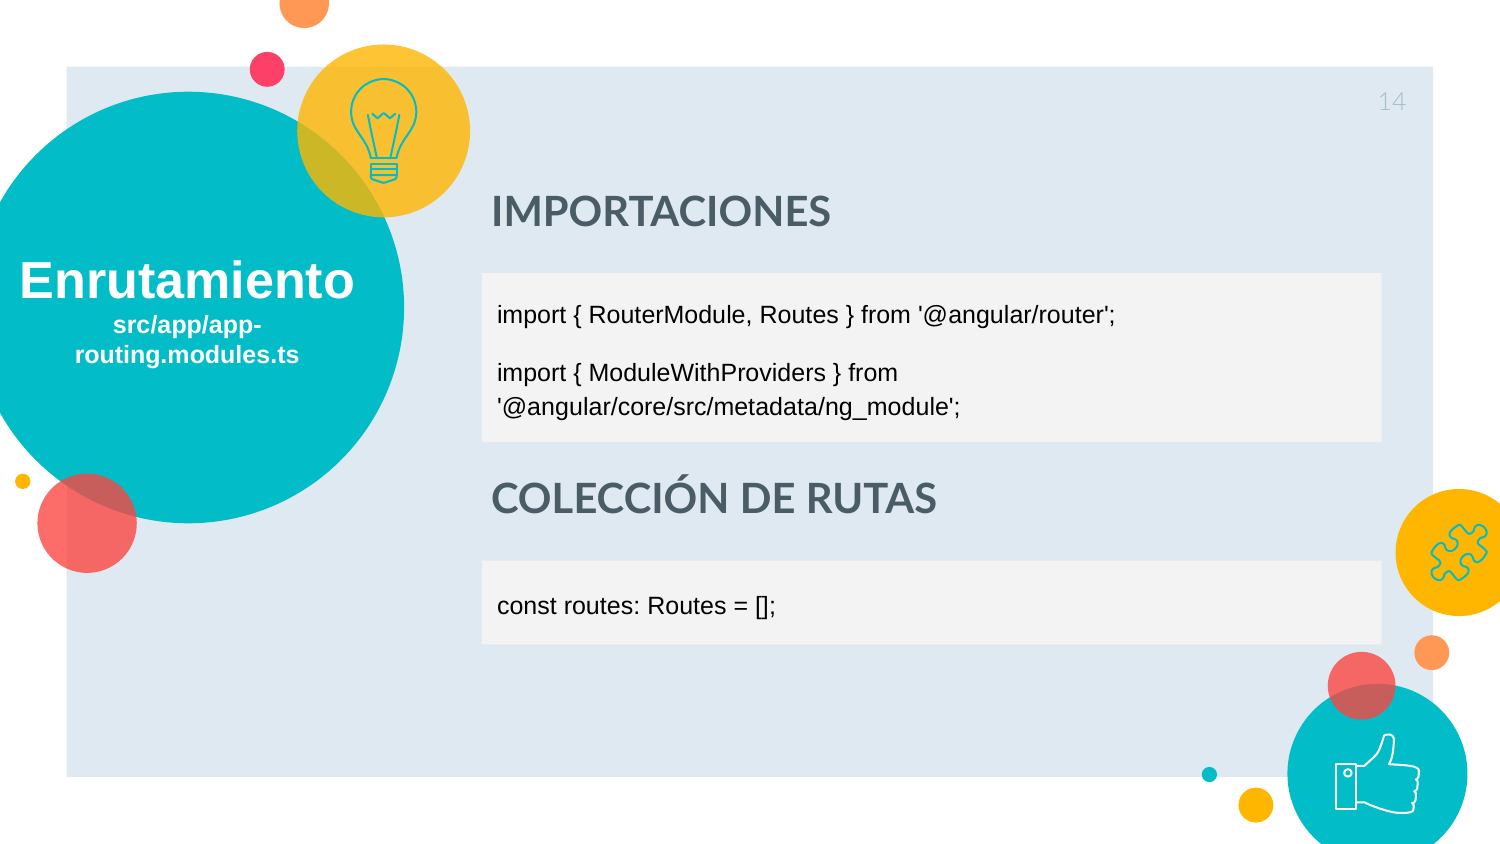

14
# Enrutamiento src/app/app-routing.modules.ts
IMPORTACIONES
import { RouterModule, Routes } from '@angular/router';
import { ModuleWithProviders } from '@angular/core/src/metadata/ng_module';
COLECCIÓN DE RUTAS
const routes: Routes = [];